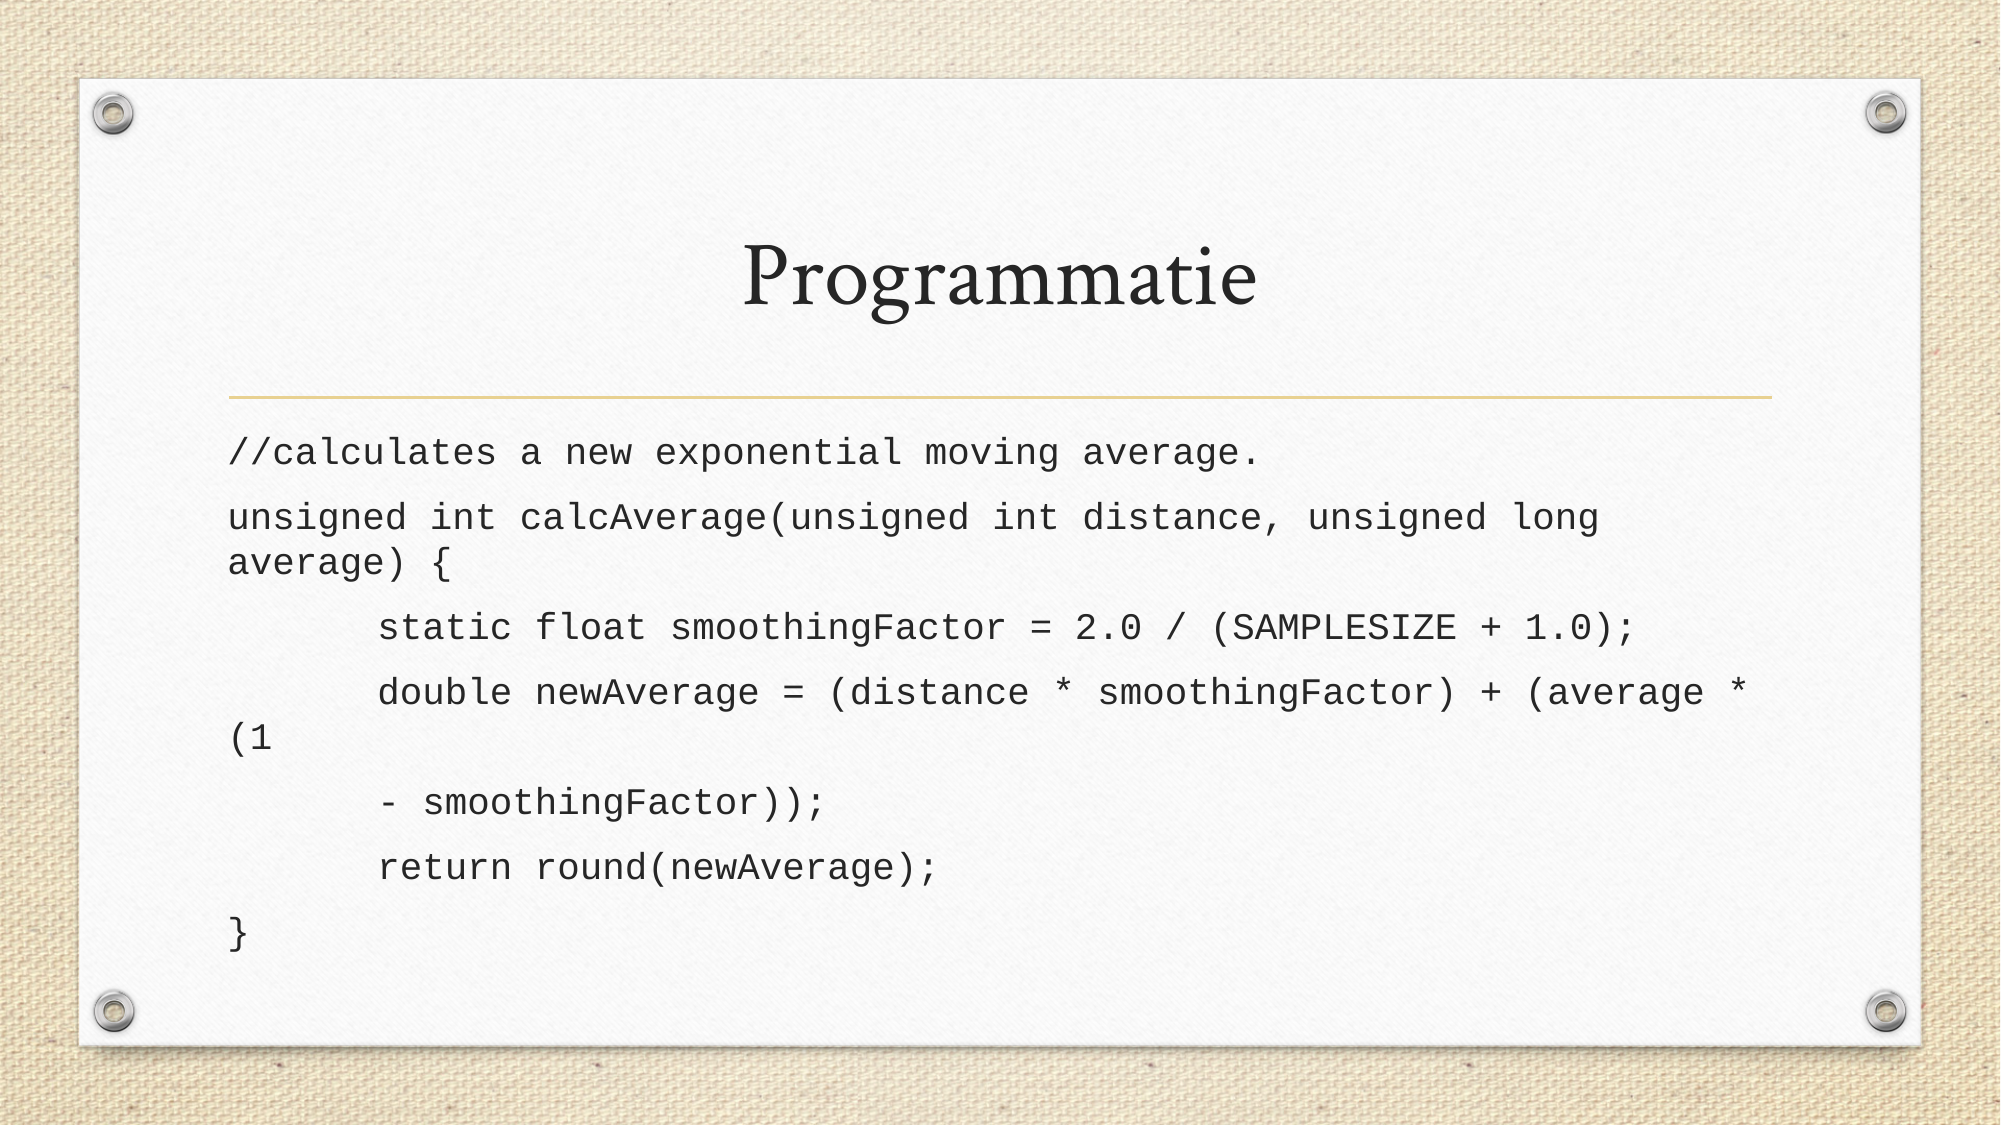

# Programmatie
//calculates a new exponential moving average.
unsigned int calcAverage(unsigned int distance, unsigned long average) {
	static float smoothingFactor = 2.0 / (SAMPLESIZE + 1.0);
	double newAverage = (distance * smoothingFactor) + (average * (1
	- smoothingFactor));
	return round(newAverage);
}